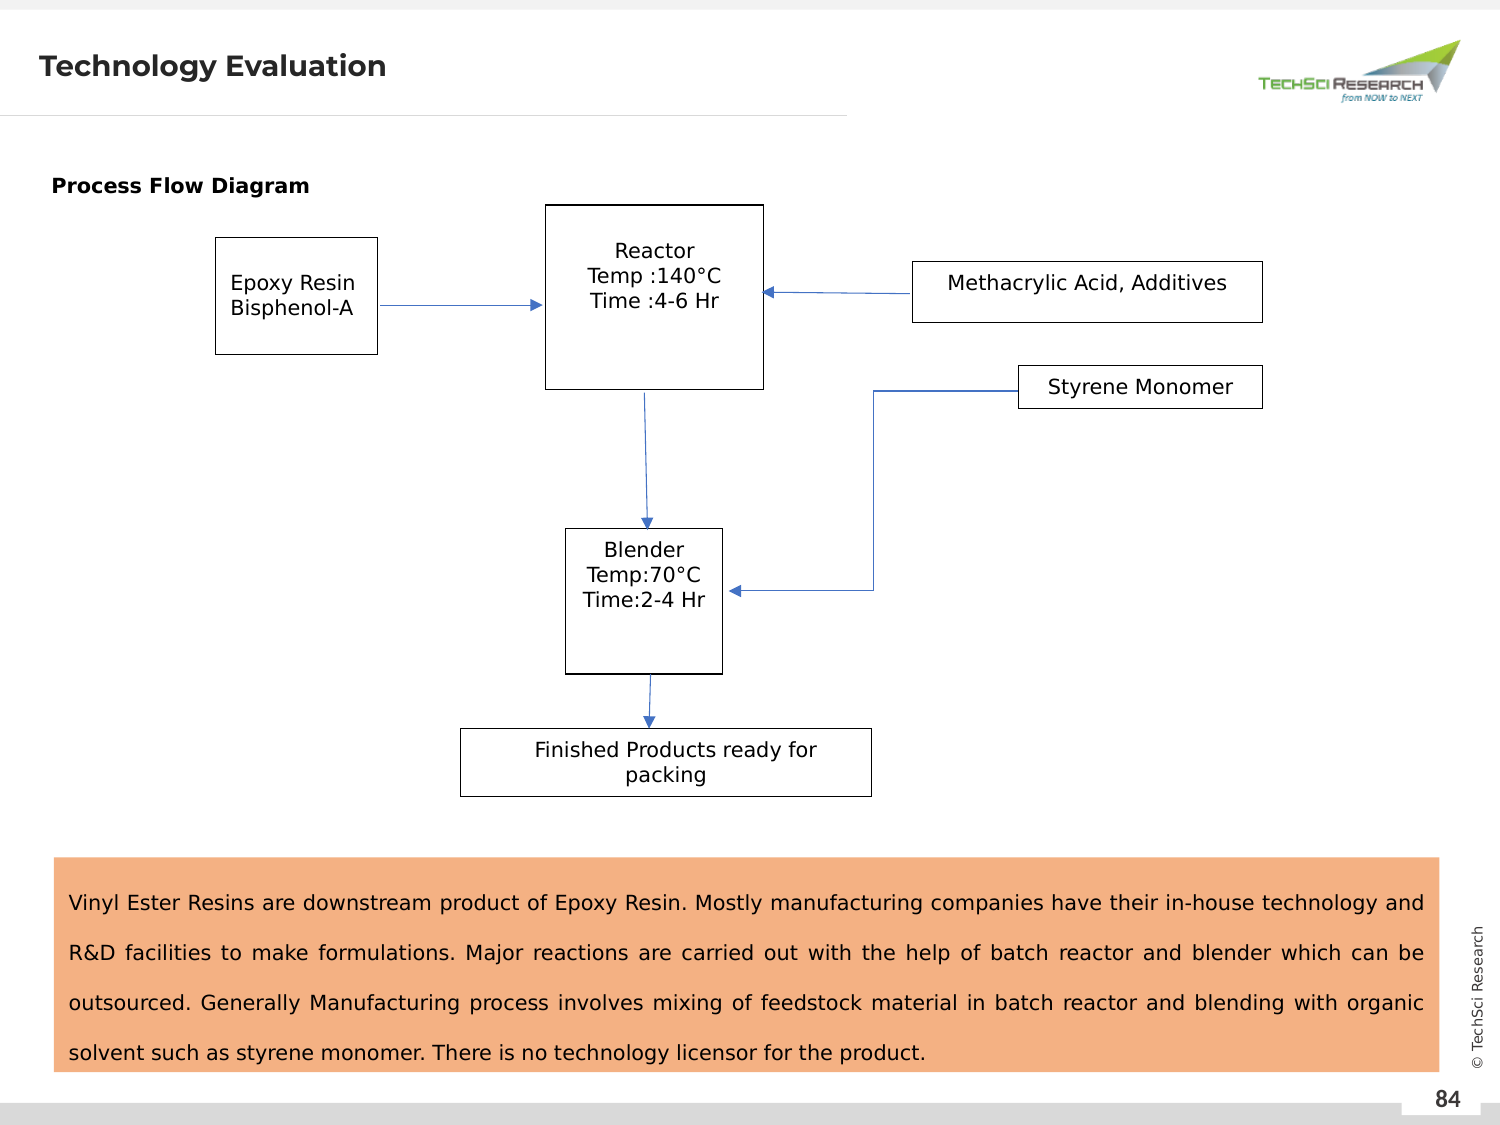

Technology Evaluation
Process Flow Diagram

Reactor
Temp :140°C
Time :4-6 Hr

Epoxy Resin
Bisphenol-A
Methacrylic Acid, Additives
Styrene Monomer
Blender
Temp:70°C
Time:2-4 Hr
   Finished Products ready for packing

Vinyl Ester Resins are downstream product of Epoxy Resin. Mostly manufacturing companies have their in-house technology and R&D facilities to make formulations. Major reactions are carried out with the help of batch reactor and blender which can be outsourced. Generally Manufacturing process involves mixing of feedstock material in batch reactor and blending with organic solvent such as styrene monomer. There is no technology licensor for the product.